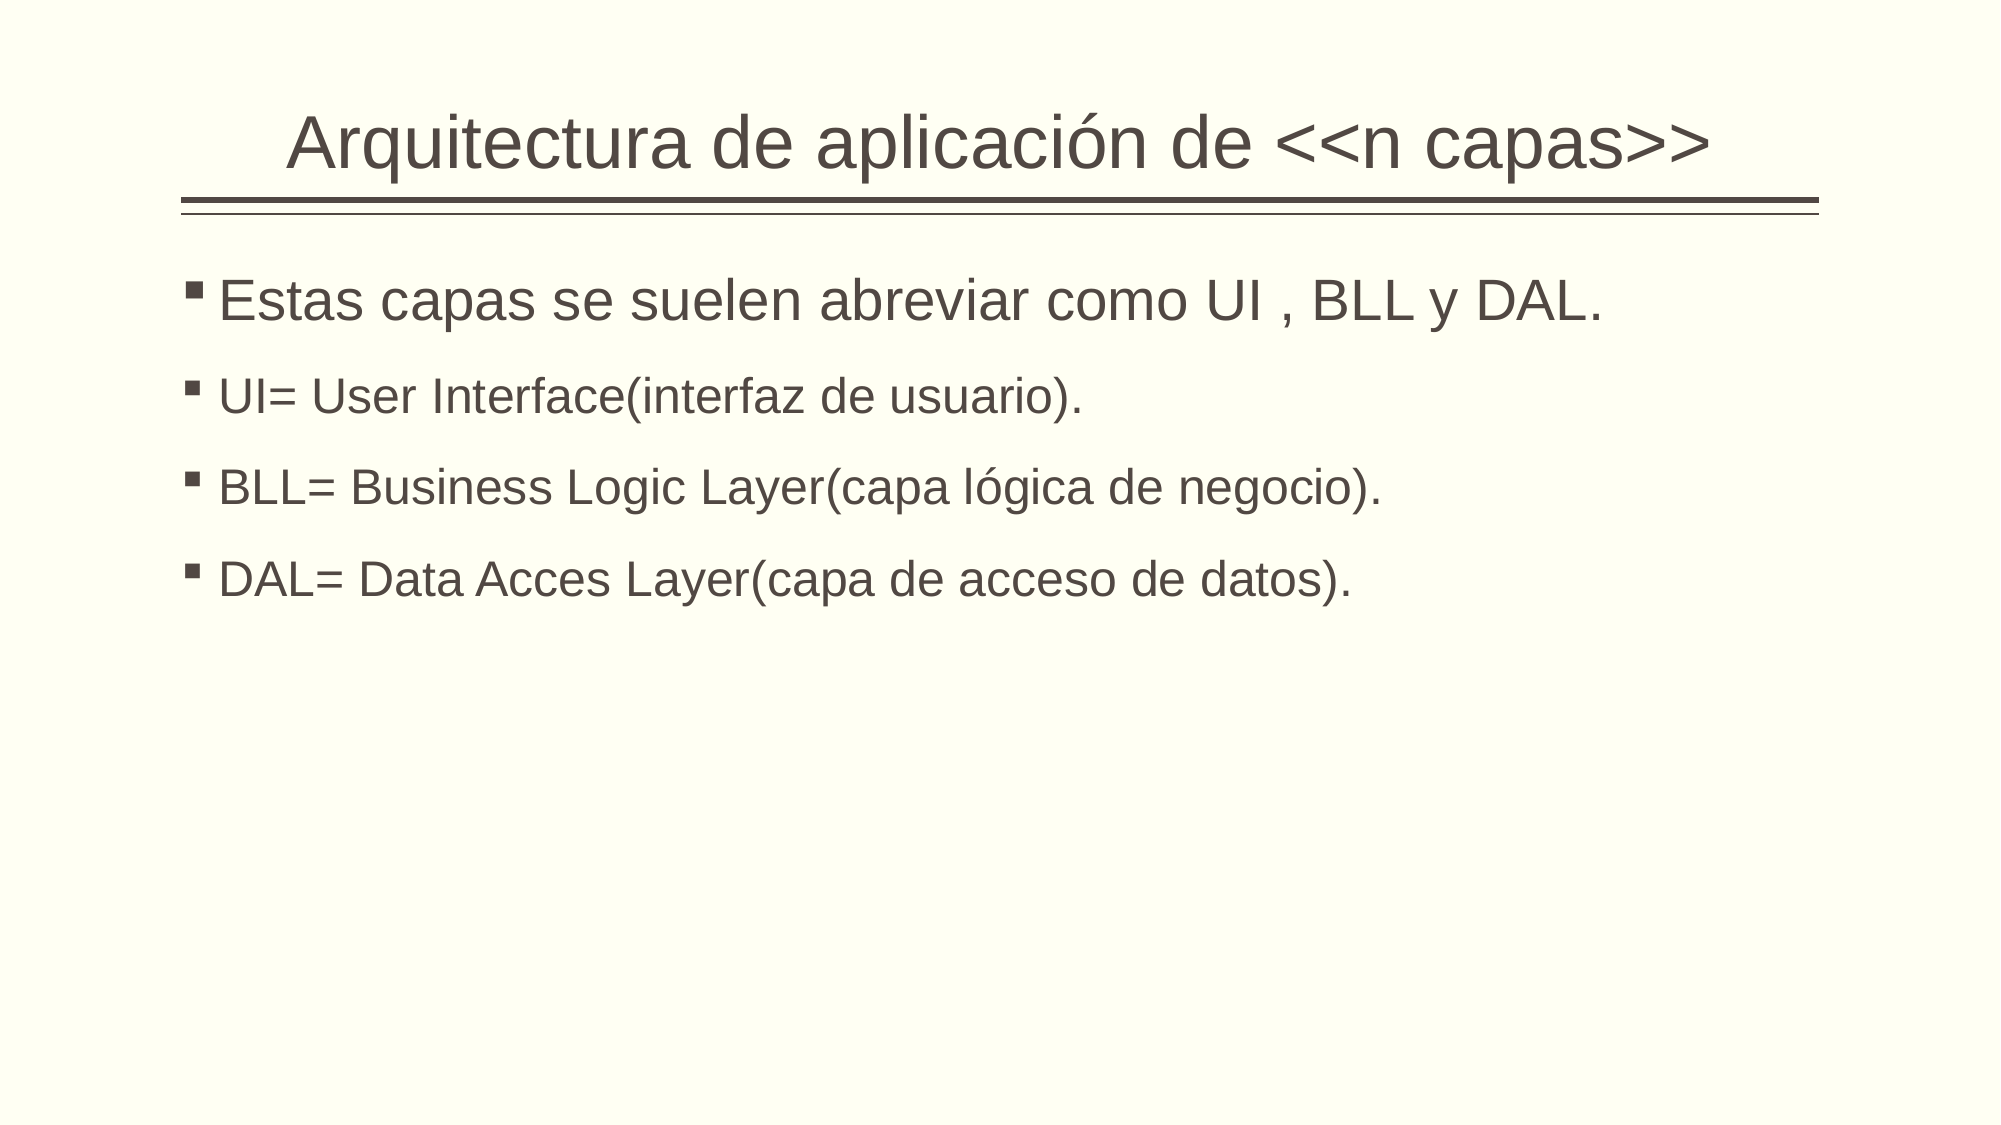

# Arquitectura de aplicación de <<n capas>>
Estas capas se suelen abreviar como UI , BLL y DAL.
UI= User Interface(interfaz de usuario).
BLL= Business Logic Layer(capa lógica de negocio).
DAL= Data Acces Layer(capa de acceso de datos).